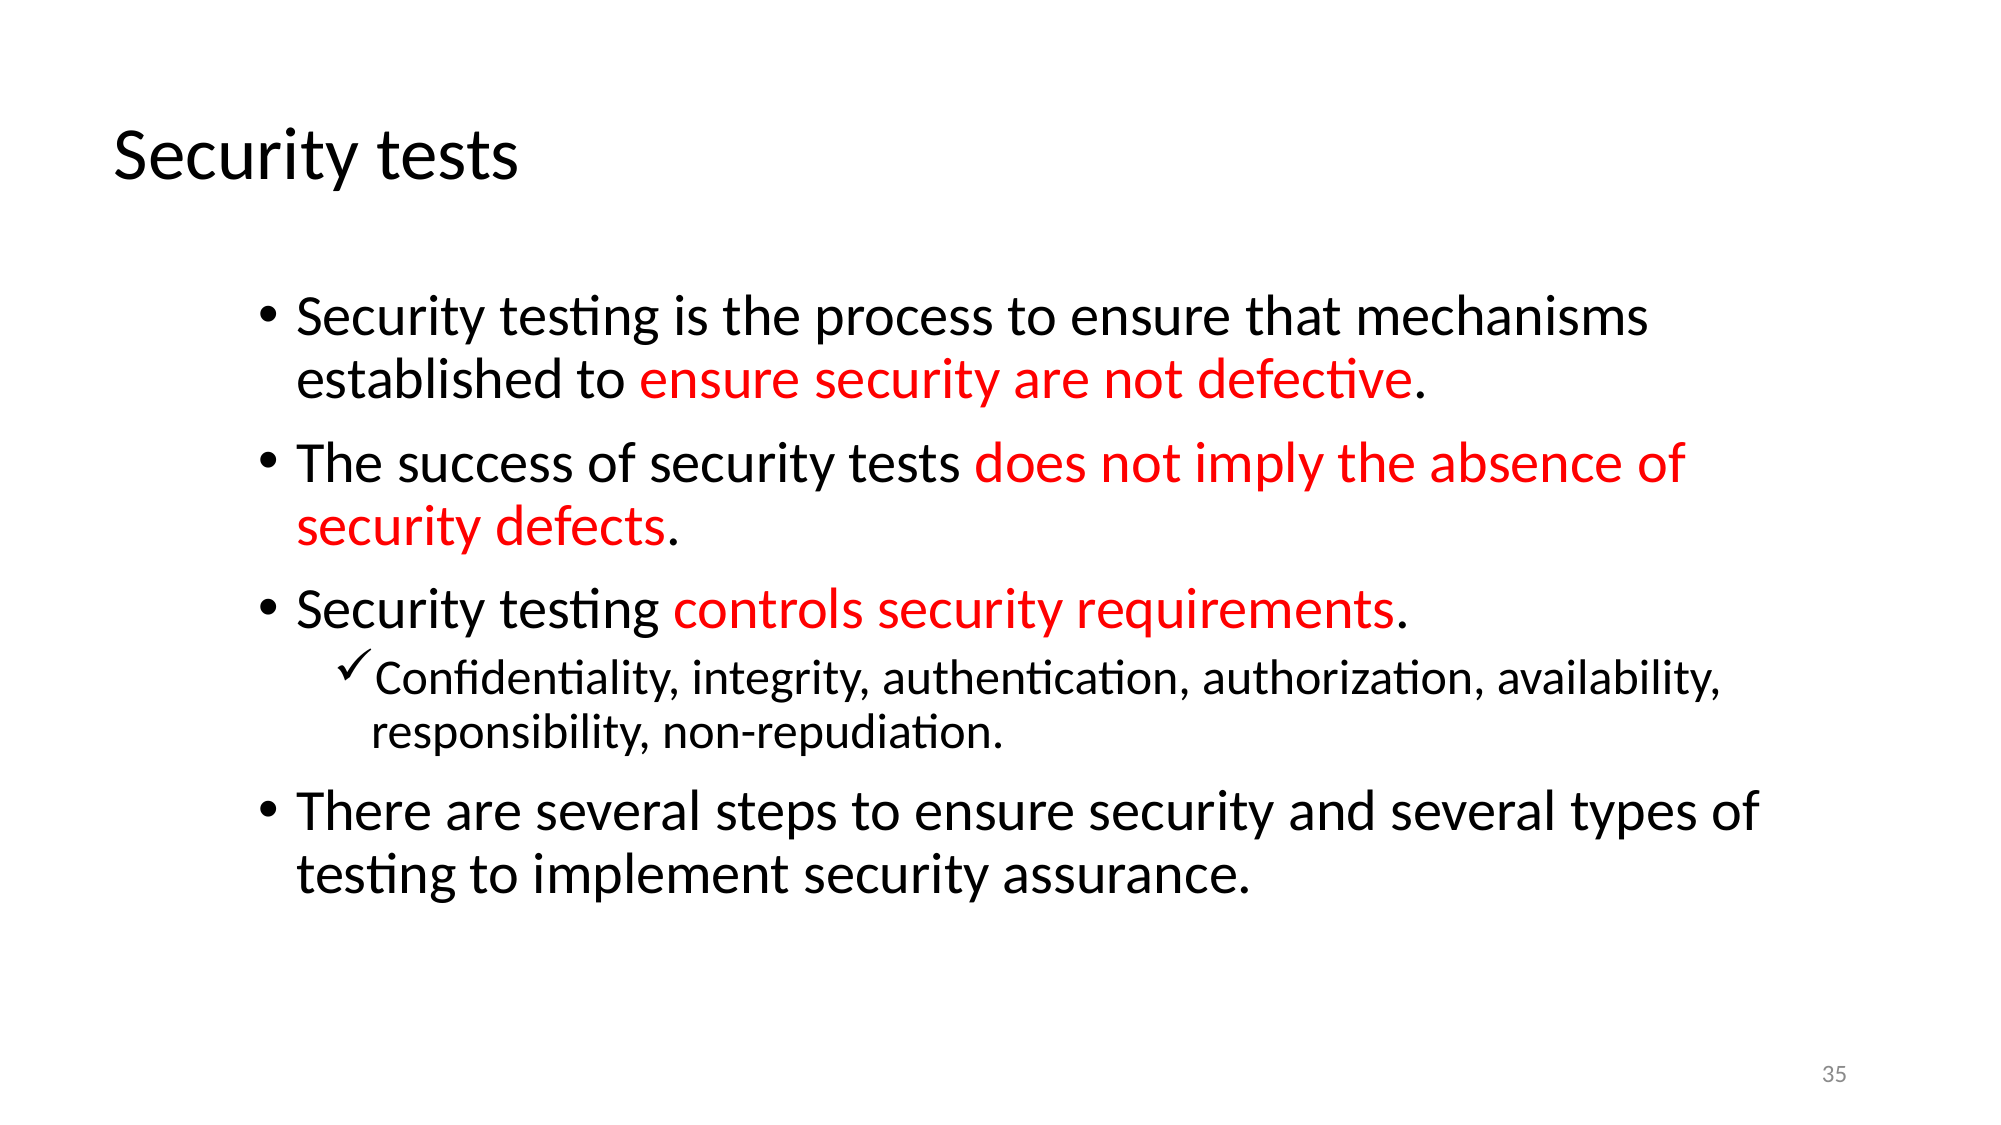

Security tests
Security testing is the process to ensure that mechanisms established to ensure security are not defective.
The success of security tests does not imply the absence of security defects.
Security testing controls security requirements.
Confidentiality, integrity, authentication, authorization, availability, responsibility, non-repudiation.
There are several steps to ensure security and several types of testing to implement security assurance.
35